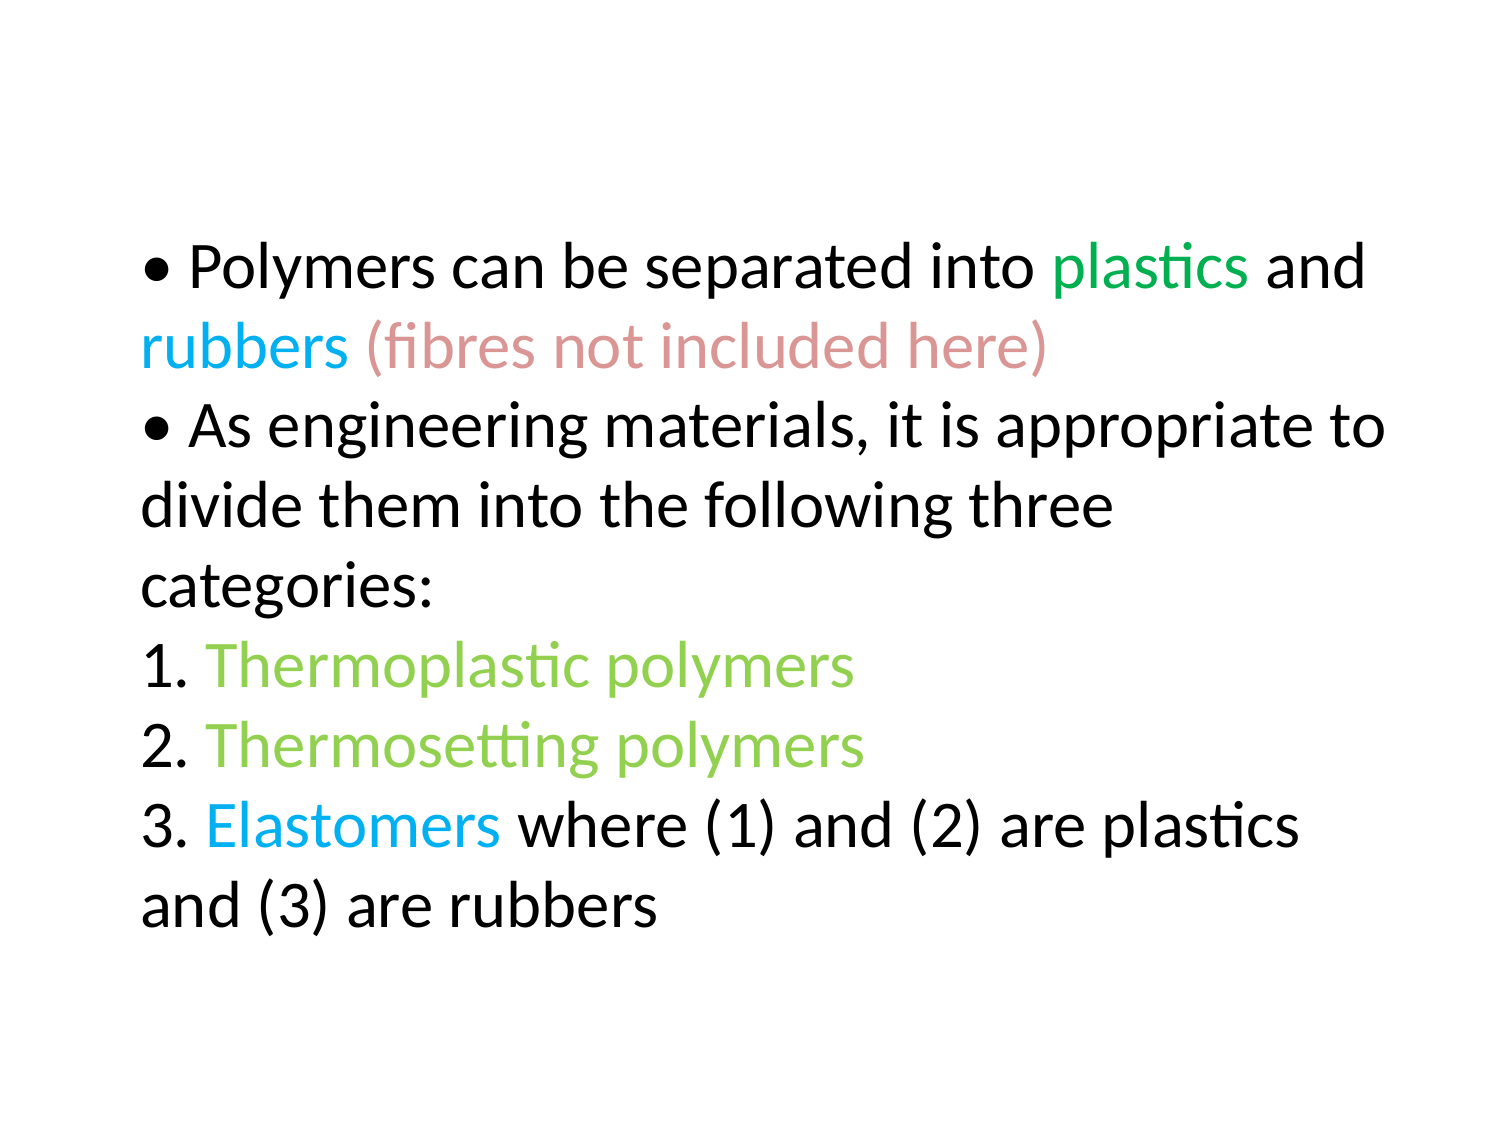

# • Polymers can be separated into plastics and rubbers (fibres not included here) • As engineering materials, it is appropriate to divide them into the following three categories: 1. Thermoplastic polymers 2. Thermosetting polymers 3. Elastomers where (1) and (2) are plastics and (3) are rubbers